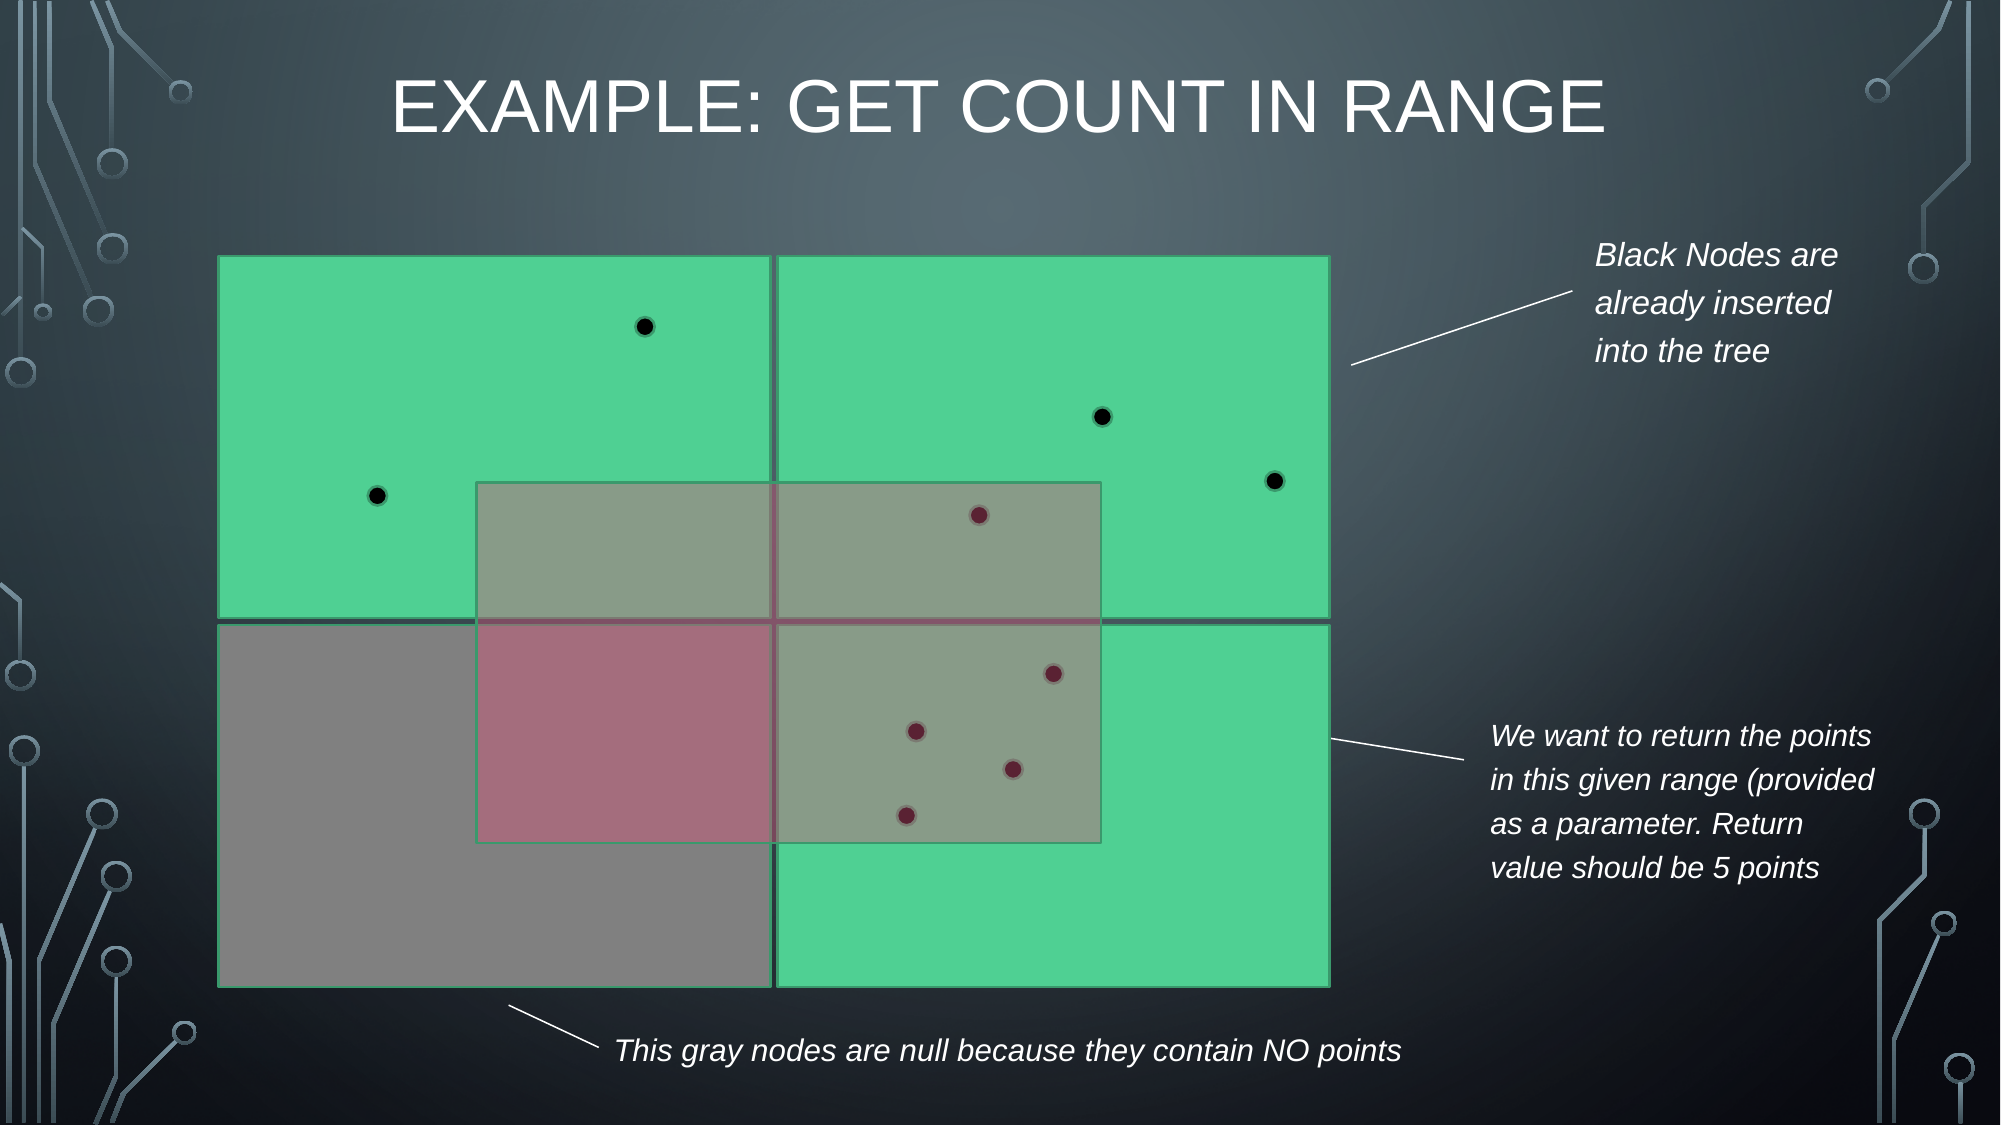

# Example: Get Count in Range
Black Nodes are already inserted into the tree

We want to return the points in this given range (provided as a parameter. Return value should be 5 points
This gray nodes are null because they contain NO points